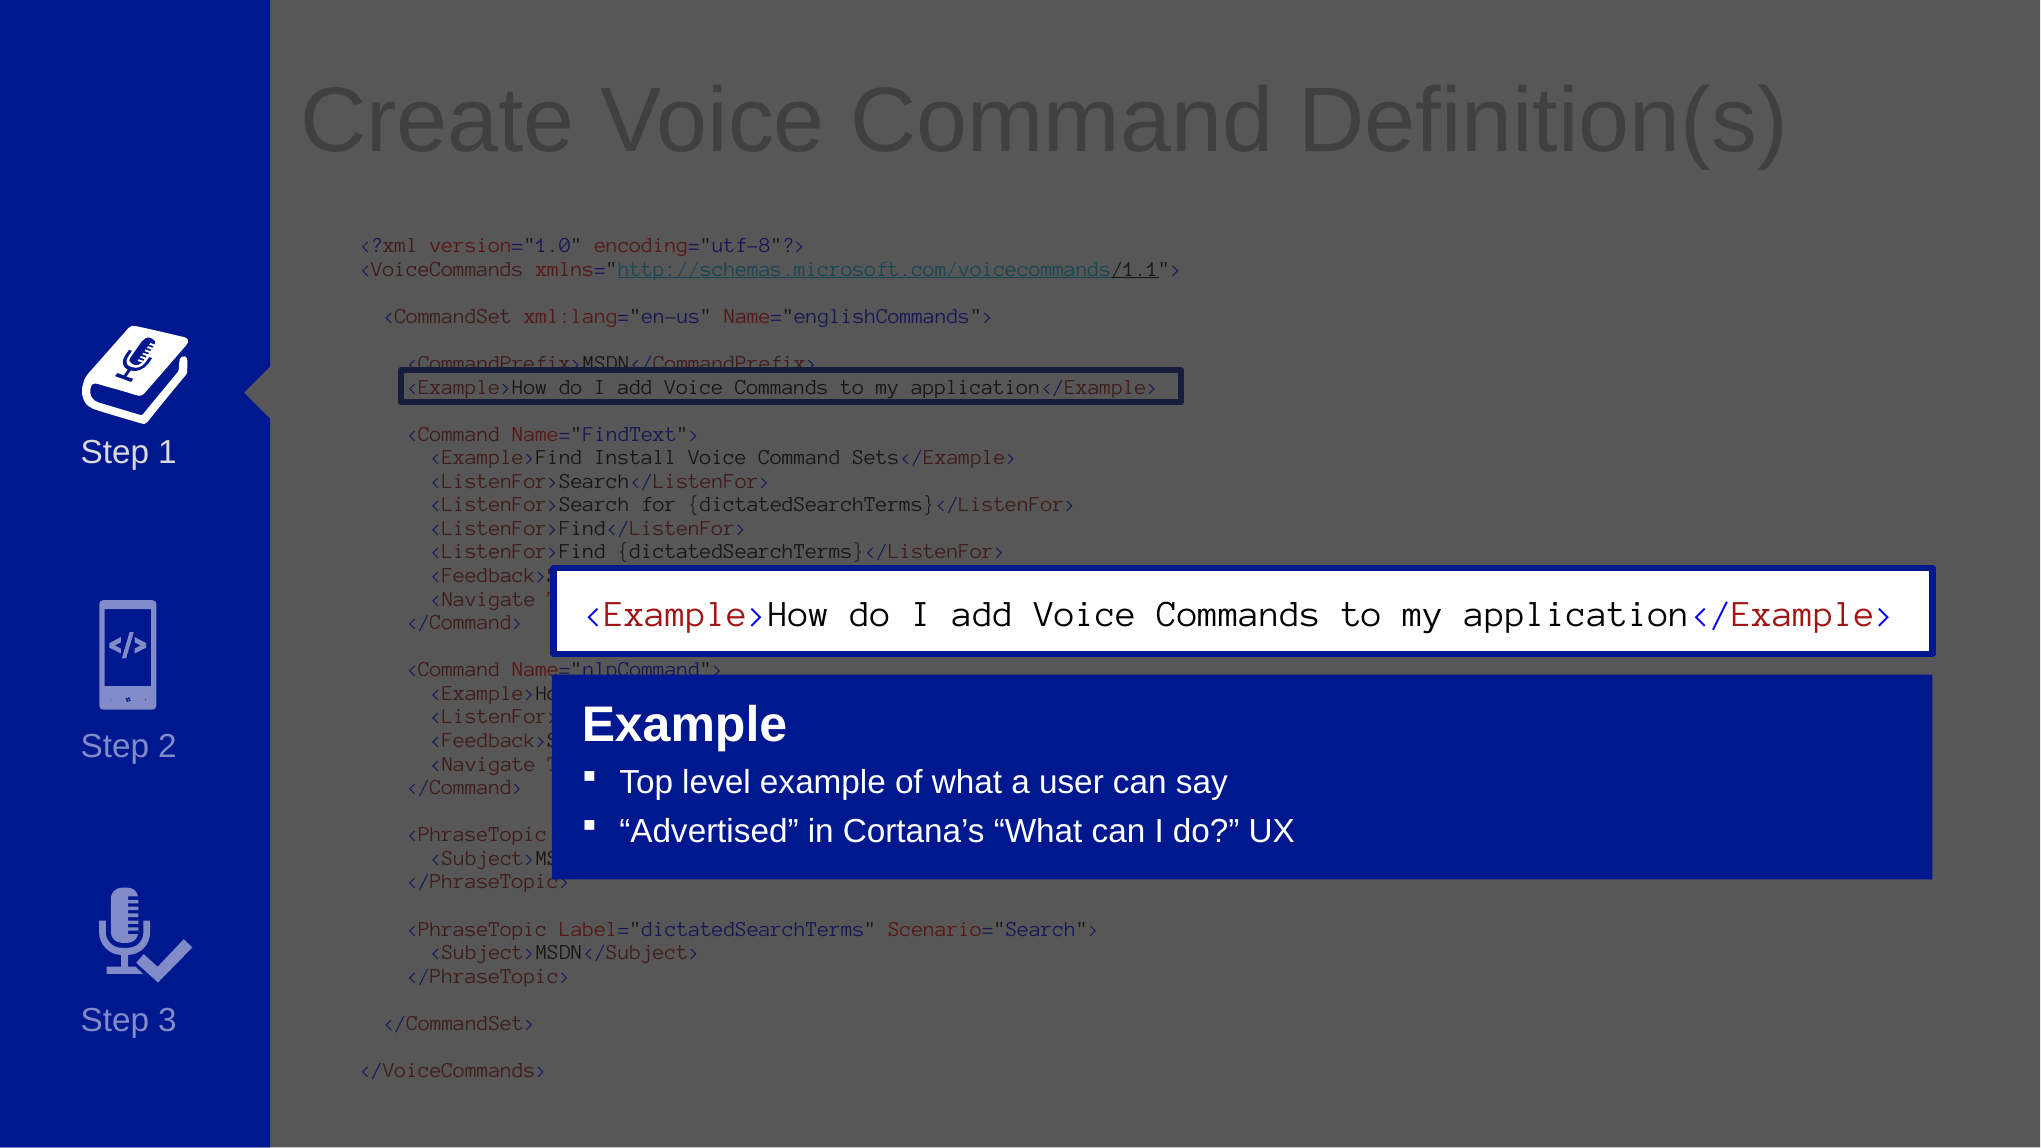

Step 1

Step 2

Step 3

Create Voice Command Definition(s)
<?xml version="1.0" encoding="utf-8"?>
<VoiceCommands xmlns="http://schemas.microsoft.com/voicecommands/1.1">

  <CommandSet xml:lang="en-us" Name="englishCommands">

    <CommandPrefix>MSDN</CommandPrefix>
    <Example>How do I add Voice Commands to my application</Example>

    <Command Name="FindText">
      <Example>Find Install Voice Command Sets</Example>
      <ListenFor>Search</ListenFor>
      <ListenFor>Search for {dictatedSearchTerms}</ListenFor>
      <ListenFor>Find</ListenFor>
      <ListenFor>Find {dictatedSearchTerms}</ListenFor>
      <Feedback>Search on MSDN</Feedback>
      <Navigate Target="MainPage.xaml" />
    </Command>

    <Command Name="nlpCommand">
      <Example>How do I add Voice Commands to my application</Example>
      <ListenFor>{dictatedVoiceCommandText}</ListenFor>
      <Feedback>Starting MSDN...</Feedback>
      <Navigate Target="MainPage.xaml" />
    </Command>

    <PhraseTopic Label="dictatedVoiceCommandText" Scenario="Dictation">
      <Subject>MSDN</Subject>
    </PhraseTopic>

    <PhraseTopic Label="dictatedSearchTerms" Scenario="Search">
      <Subject>MSDN</Subject>
    </PhraseTopic>

  </CommandSet>

</VoiceCommands>

<Example>How do I add Voice Commands to my application</Example>
Example
Top level example of what a user can say
“Advertised” in Cortana’s “What can I do?” UX